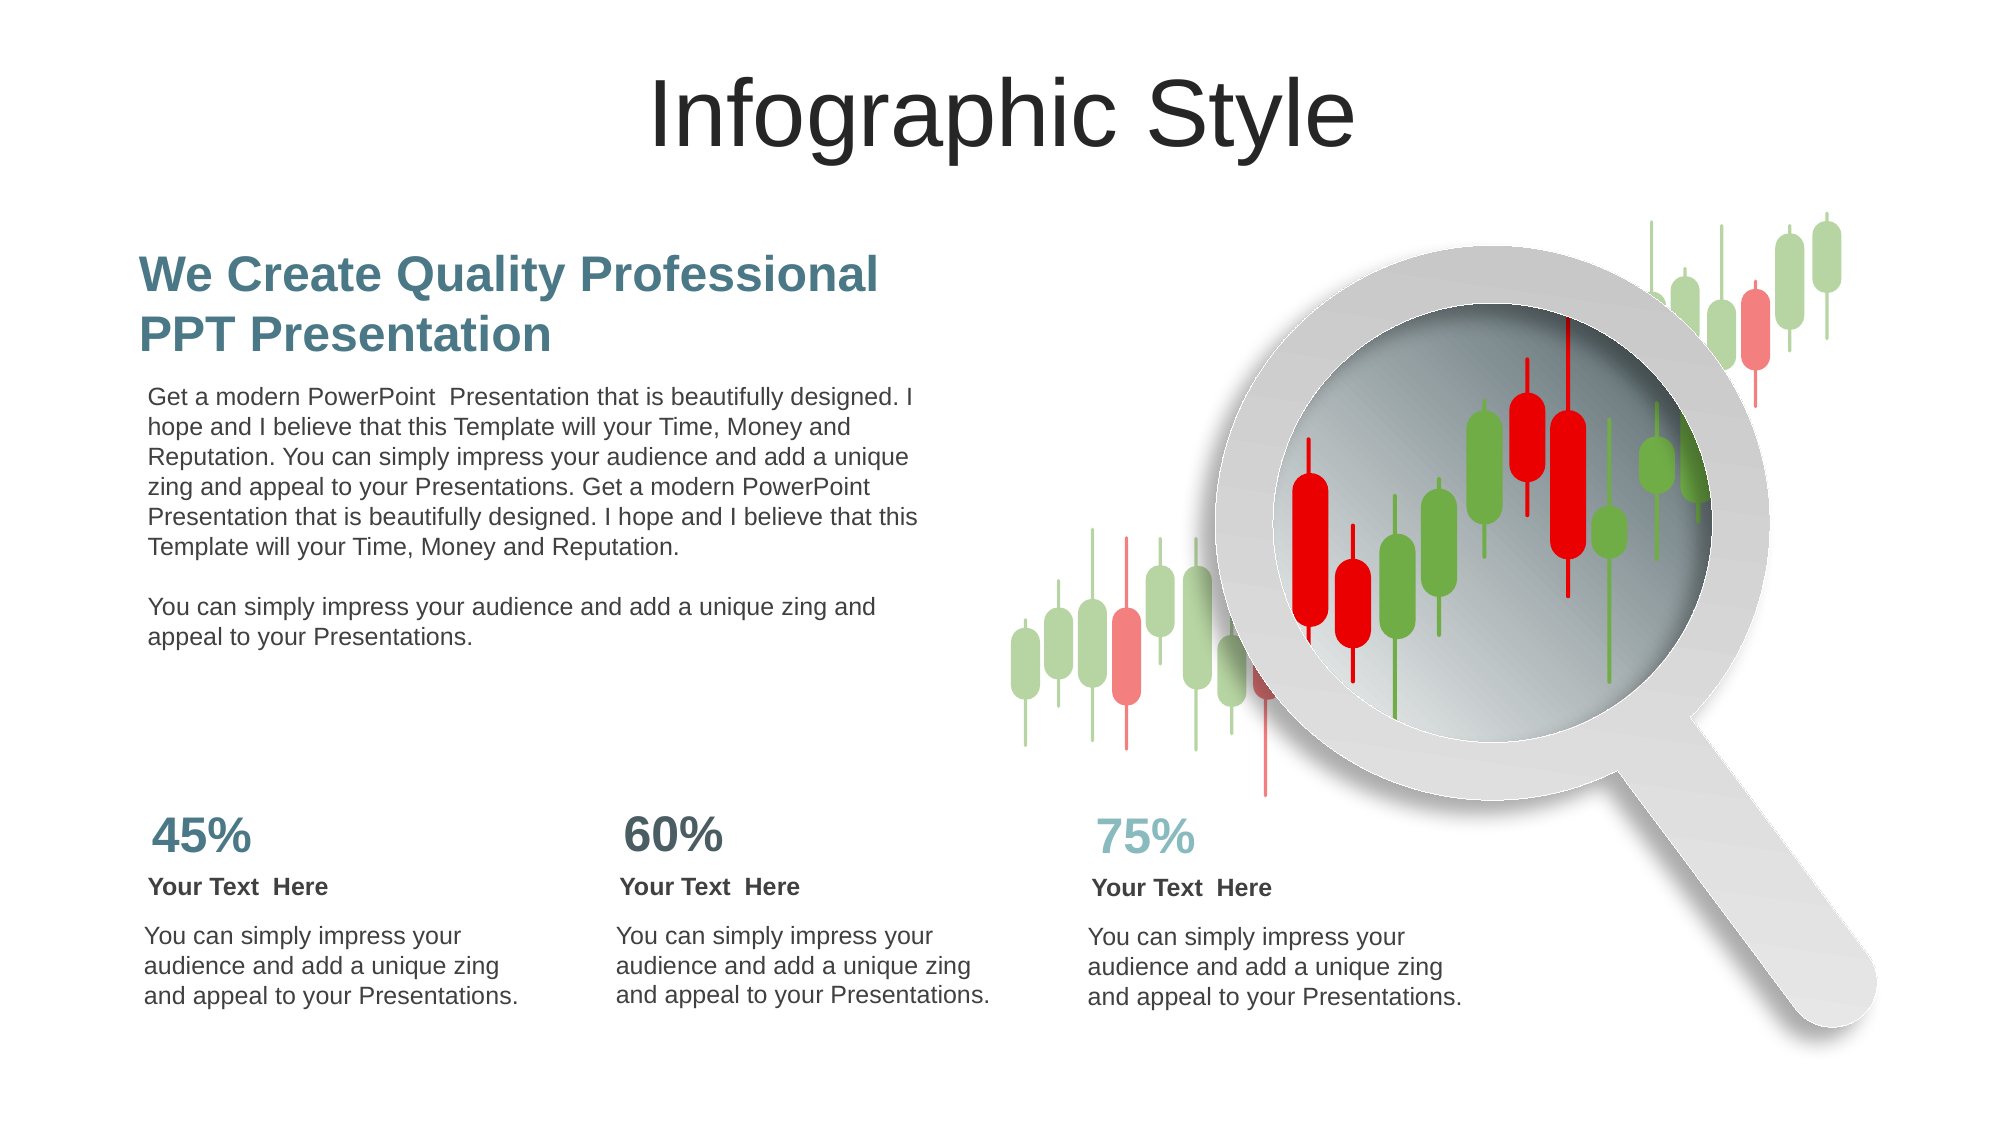

Infographic Style

We Create Quality Professional
PPT Presentation

Get a modern PowerPoint  Presentation that is beautifully designed. I hope and I believe that this Template will your Time, Money and Reputation. You can simply impress your audience and add a unique zing and appeal to your Presentations. Get a modern PowerPoint  Presentation that is beautifully designed. I hope and I believe that this Template will your Time, Money and Reputation.

You can simply impress your audience and add a unique zing and appeal to your Presentations.
60%
45%
75%
Your Text  Here
You can simply impress your audience and add a unique zing and appeal to your Presentations.
Your Text  Here
You can simply impress your audience and add a unique zing and appeal to your Presentations.
Your Text  Here
You can simply impress your audience and add a unique zing and appeal to your Presentations.